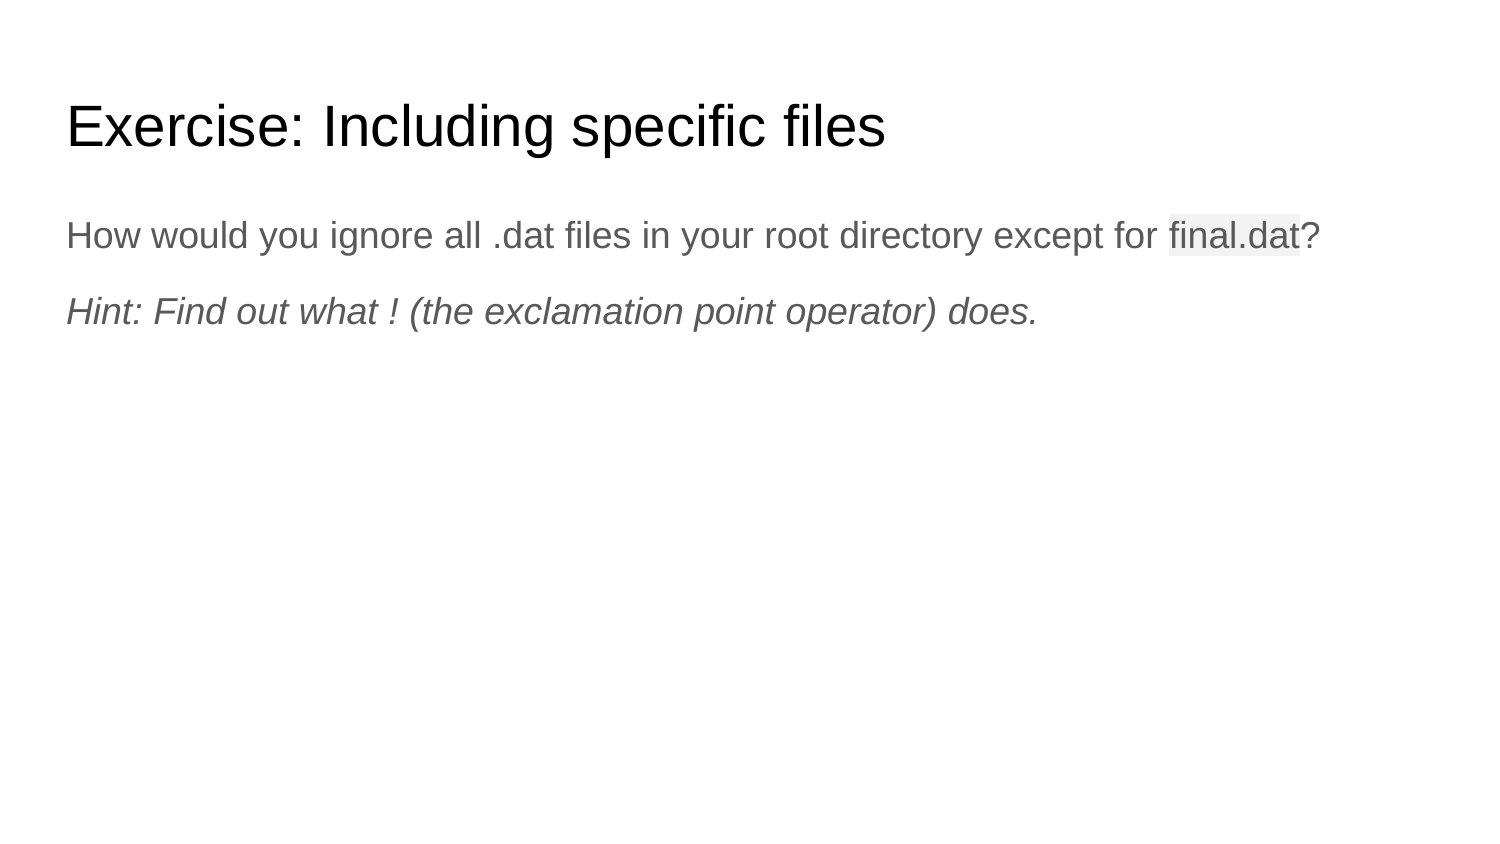

# Exercise: Including specific files
How would you ignore all .dat files in your root directory except for final.dat?
Hint: Find out what ! (the exclamation point operator) does.